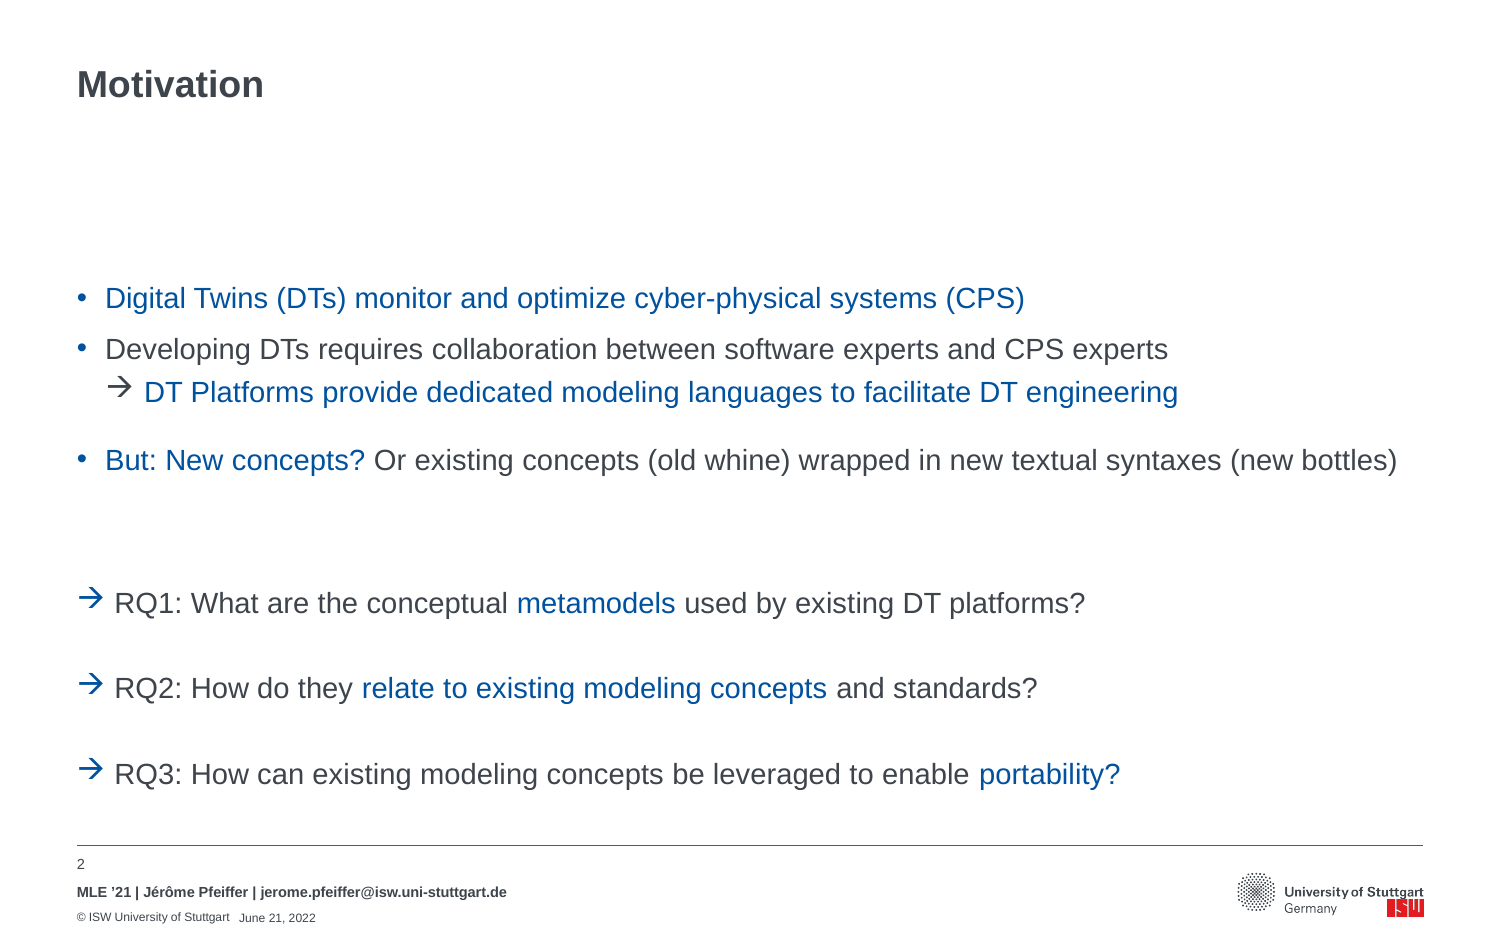

# Motivation

Digital Twins (DTs) monitor and optimize cyber-physical systems (CPS)
Developing DTs requires collaboration between software experts and CPS experts
 DT Platforms provide dedicated modeling languages to facilitate DT engineering
But: New concepts? Or existing concepts (old whine) wrapped in new textual syntaxes (new bottles)

 RQ1: What are the conceptual metamodels used by existing DT platforms?
 RQ2: How do they relate to existing modeling concepts and standards?
 RQ3: How can existing modeling concepts be leveraged to enable portability?
2
MLE ’21 | Jérôme Pfeiffer | jerome.pfeiffer@isw.uni-stuttgart.de
June 21, 2022